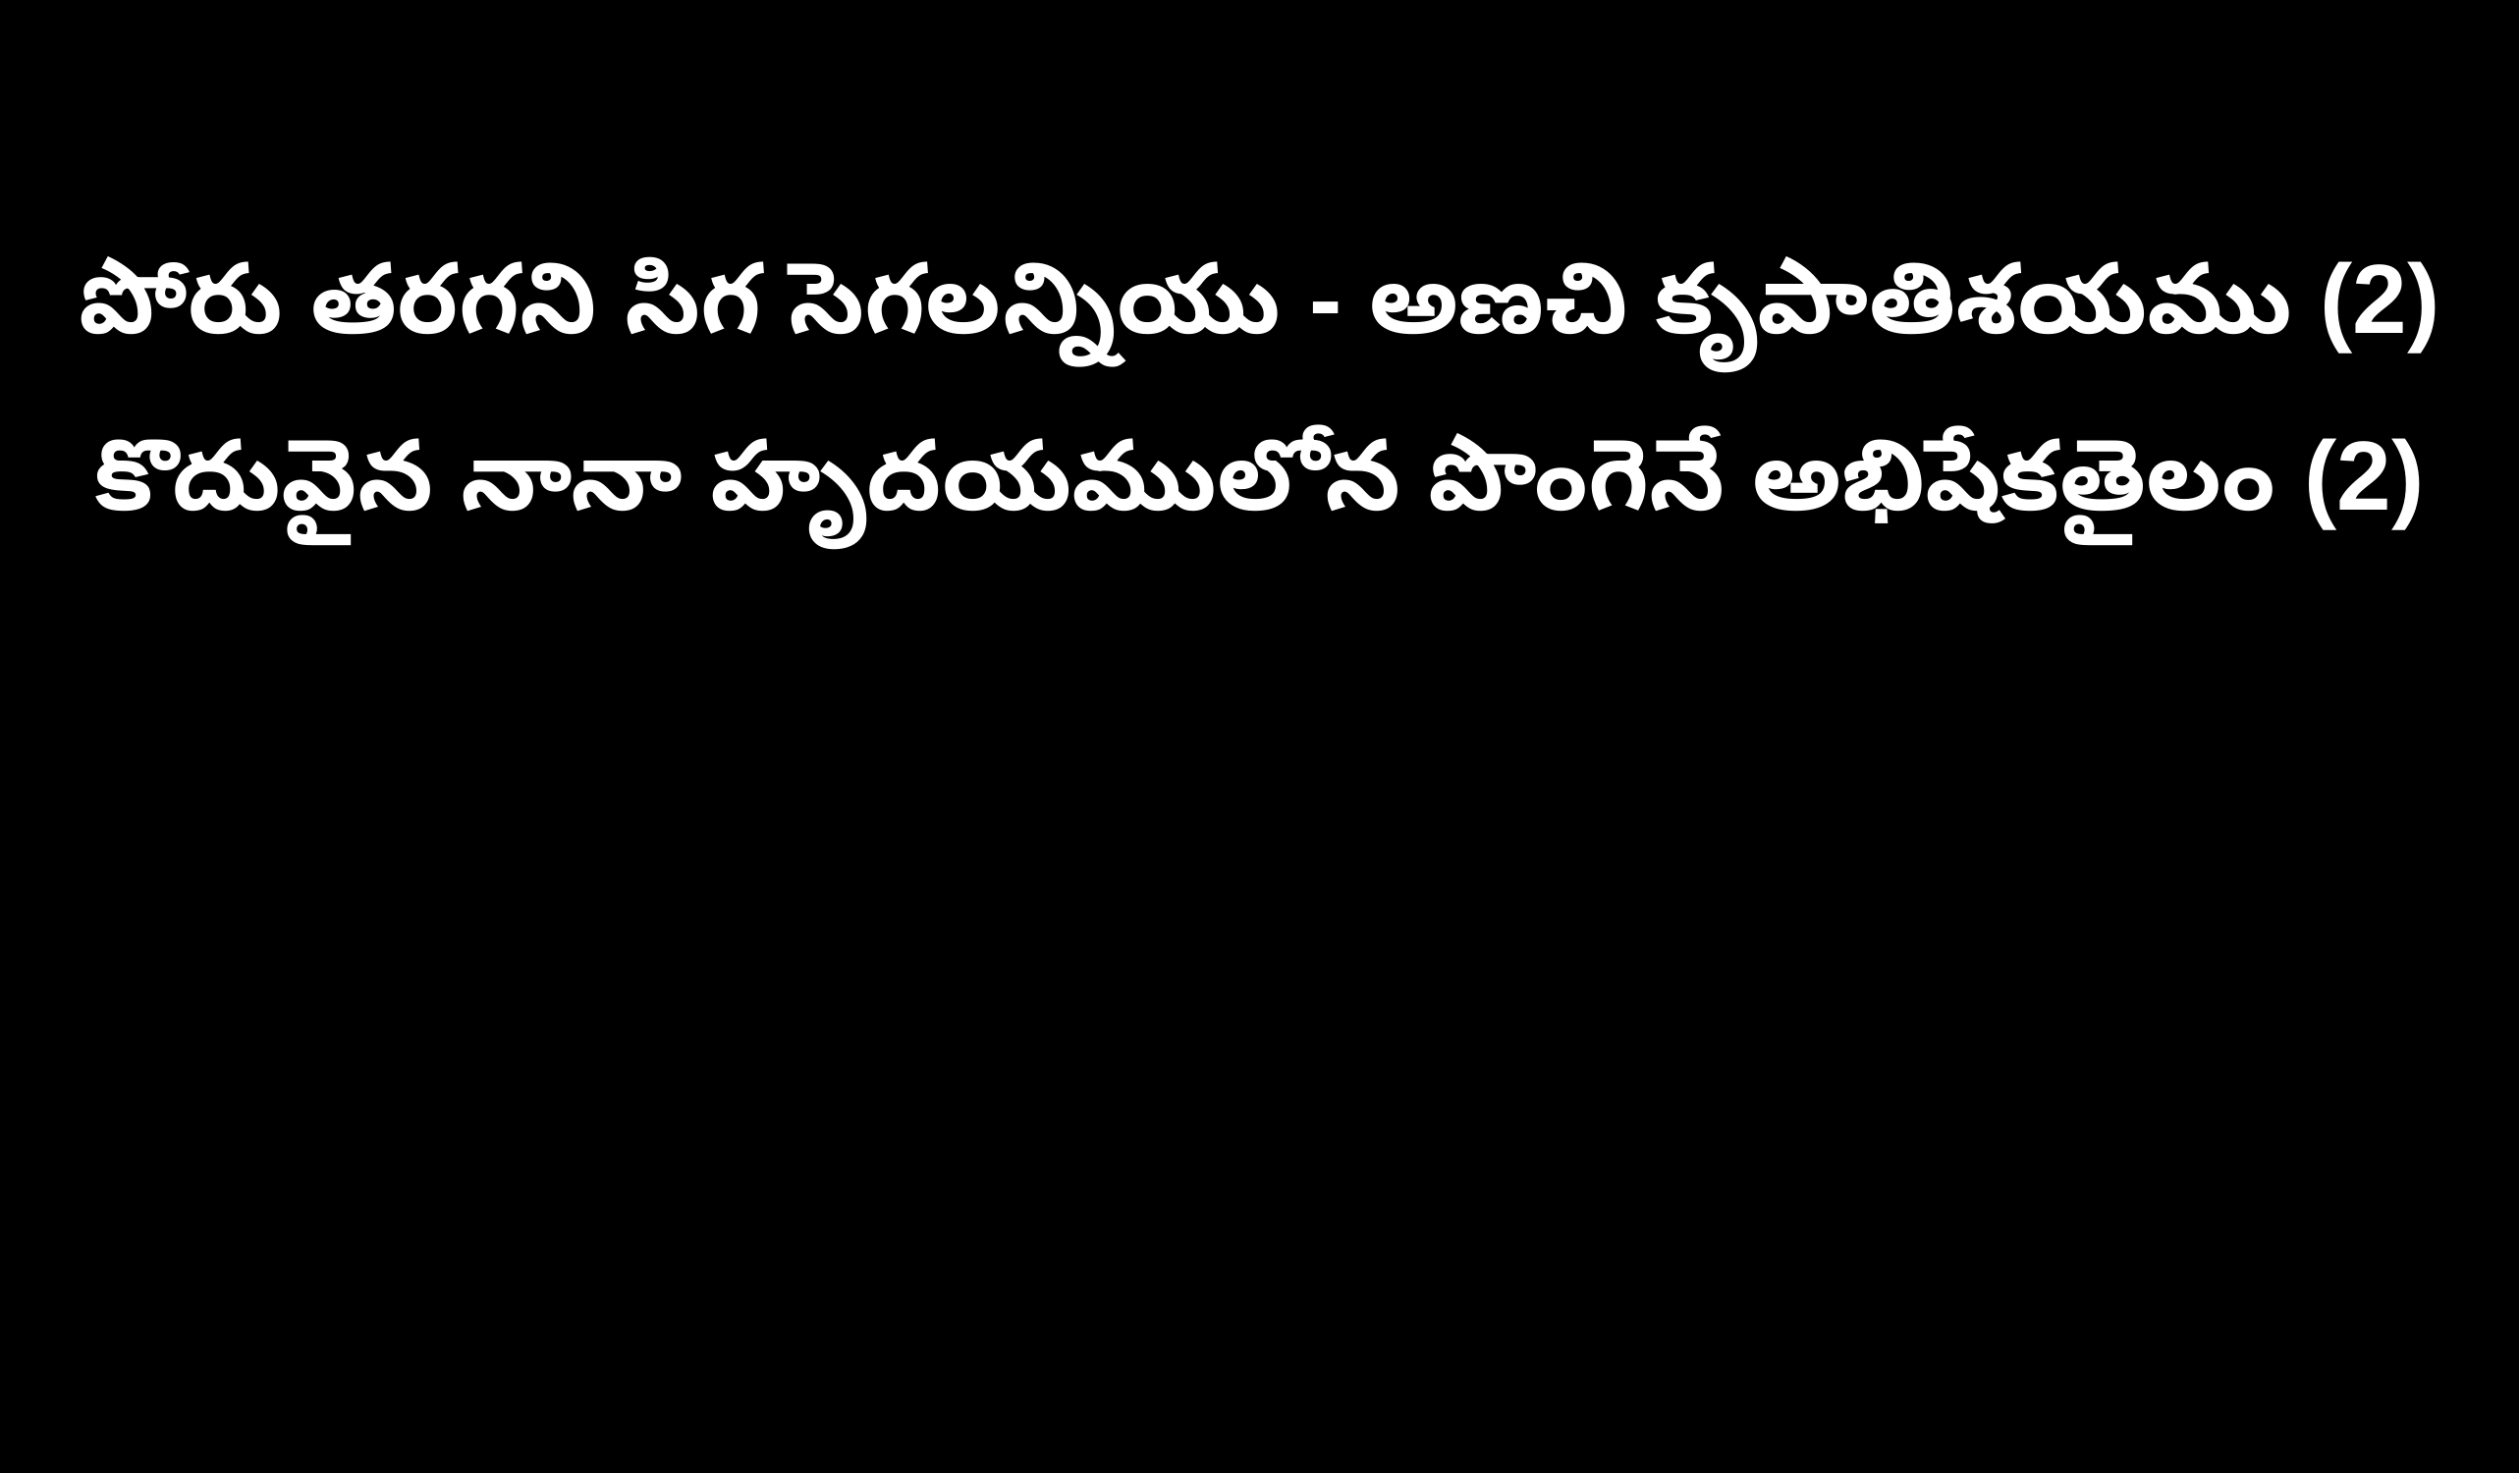

పోరు తరగని సిగ సెగలన్నియు - అణచి కృపాతిశయము (2)
కొదువైన నానా హృదయములోన పొంగెనే అభిషేకతైలం (2)